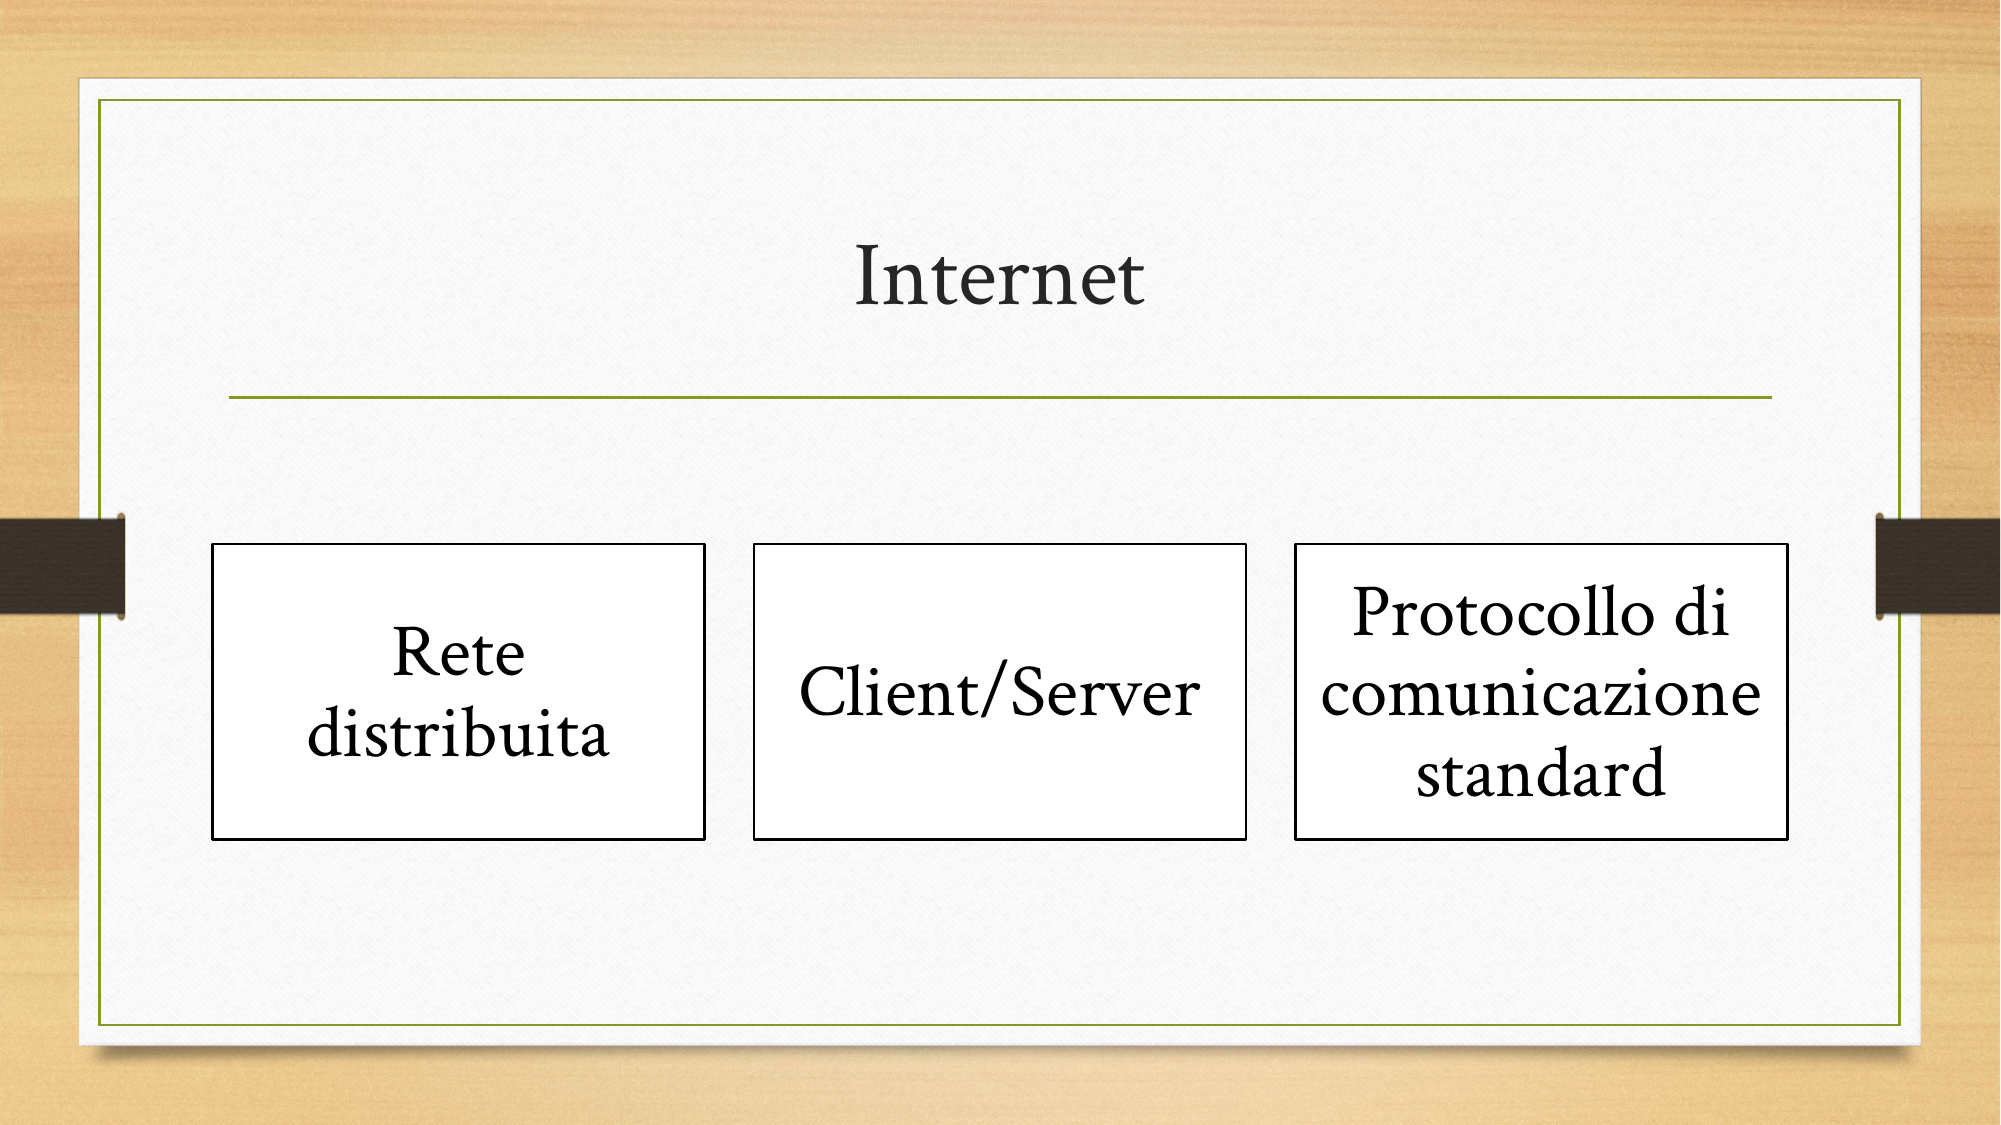

# Internet
Rete distribuita
Client/Server
Protocollo di comunicazione standard